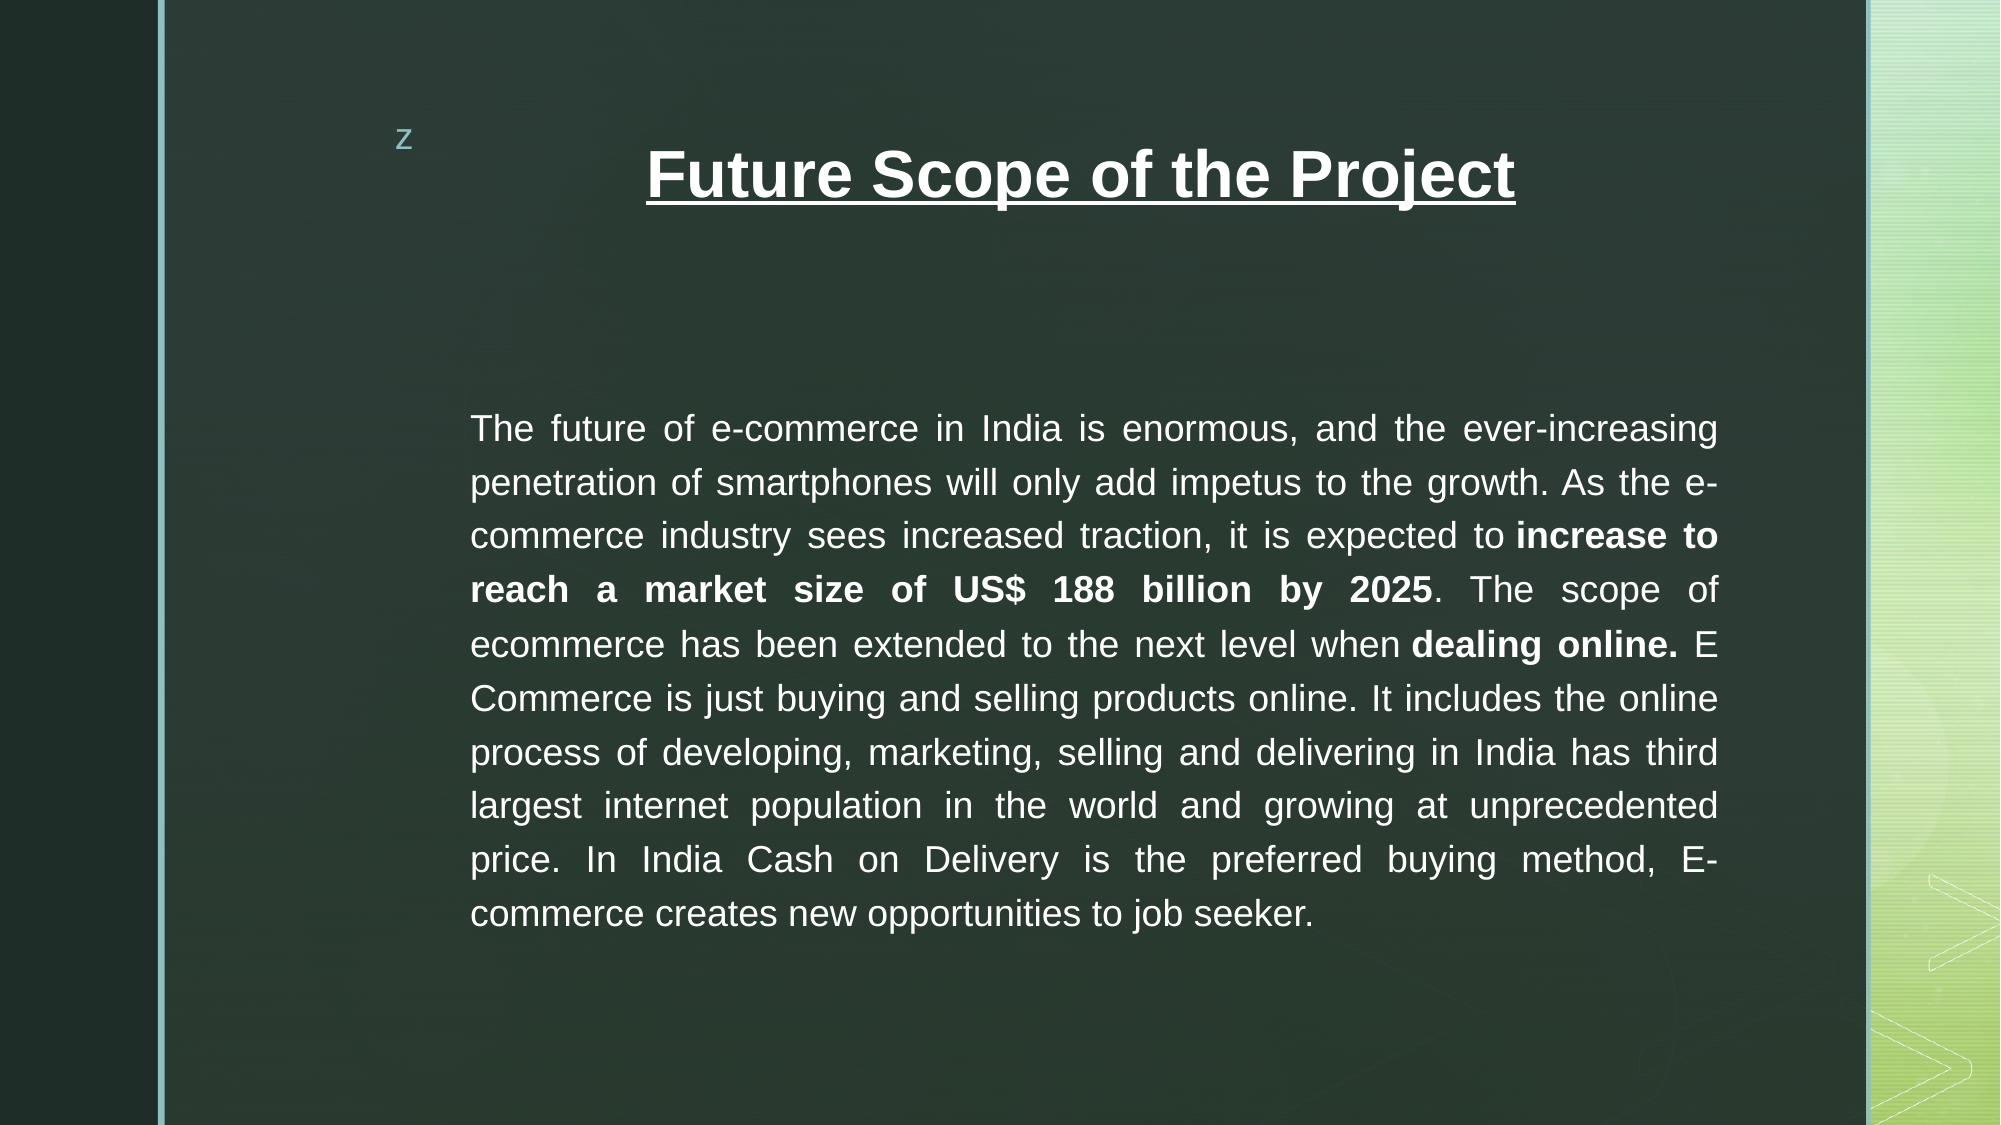

# Future Scope of the Project
The future of e-commerce in India is enormous, and the ever-increasing penetration of smartphones will only add impetus to the growth. As the e-commerce industry sees increased traction, it is expected to increase to reach a market size of US$ 188 billion by 2025. The scope of ecommerce has been extended to the next level when dealing online. E Commerce is just buying and selling products online. It includes the online process of developing, marketing, selling and delivering in India has third largest internet population in the world and growing at unprecedented price. In India Cash on Delivery is the preferred buying method, E-commerce creates new opportunities to job seeker.